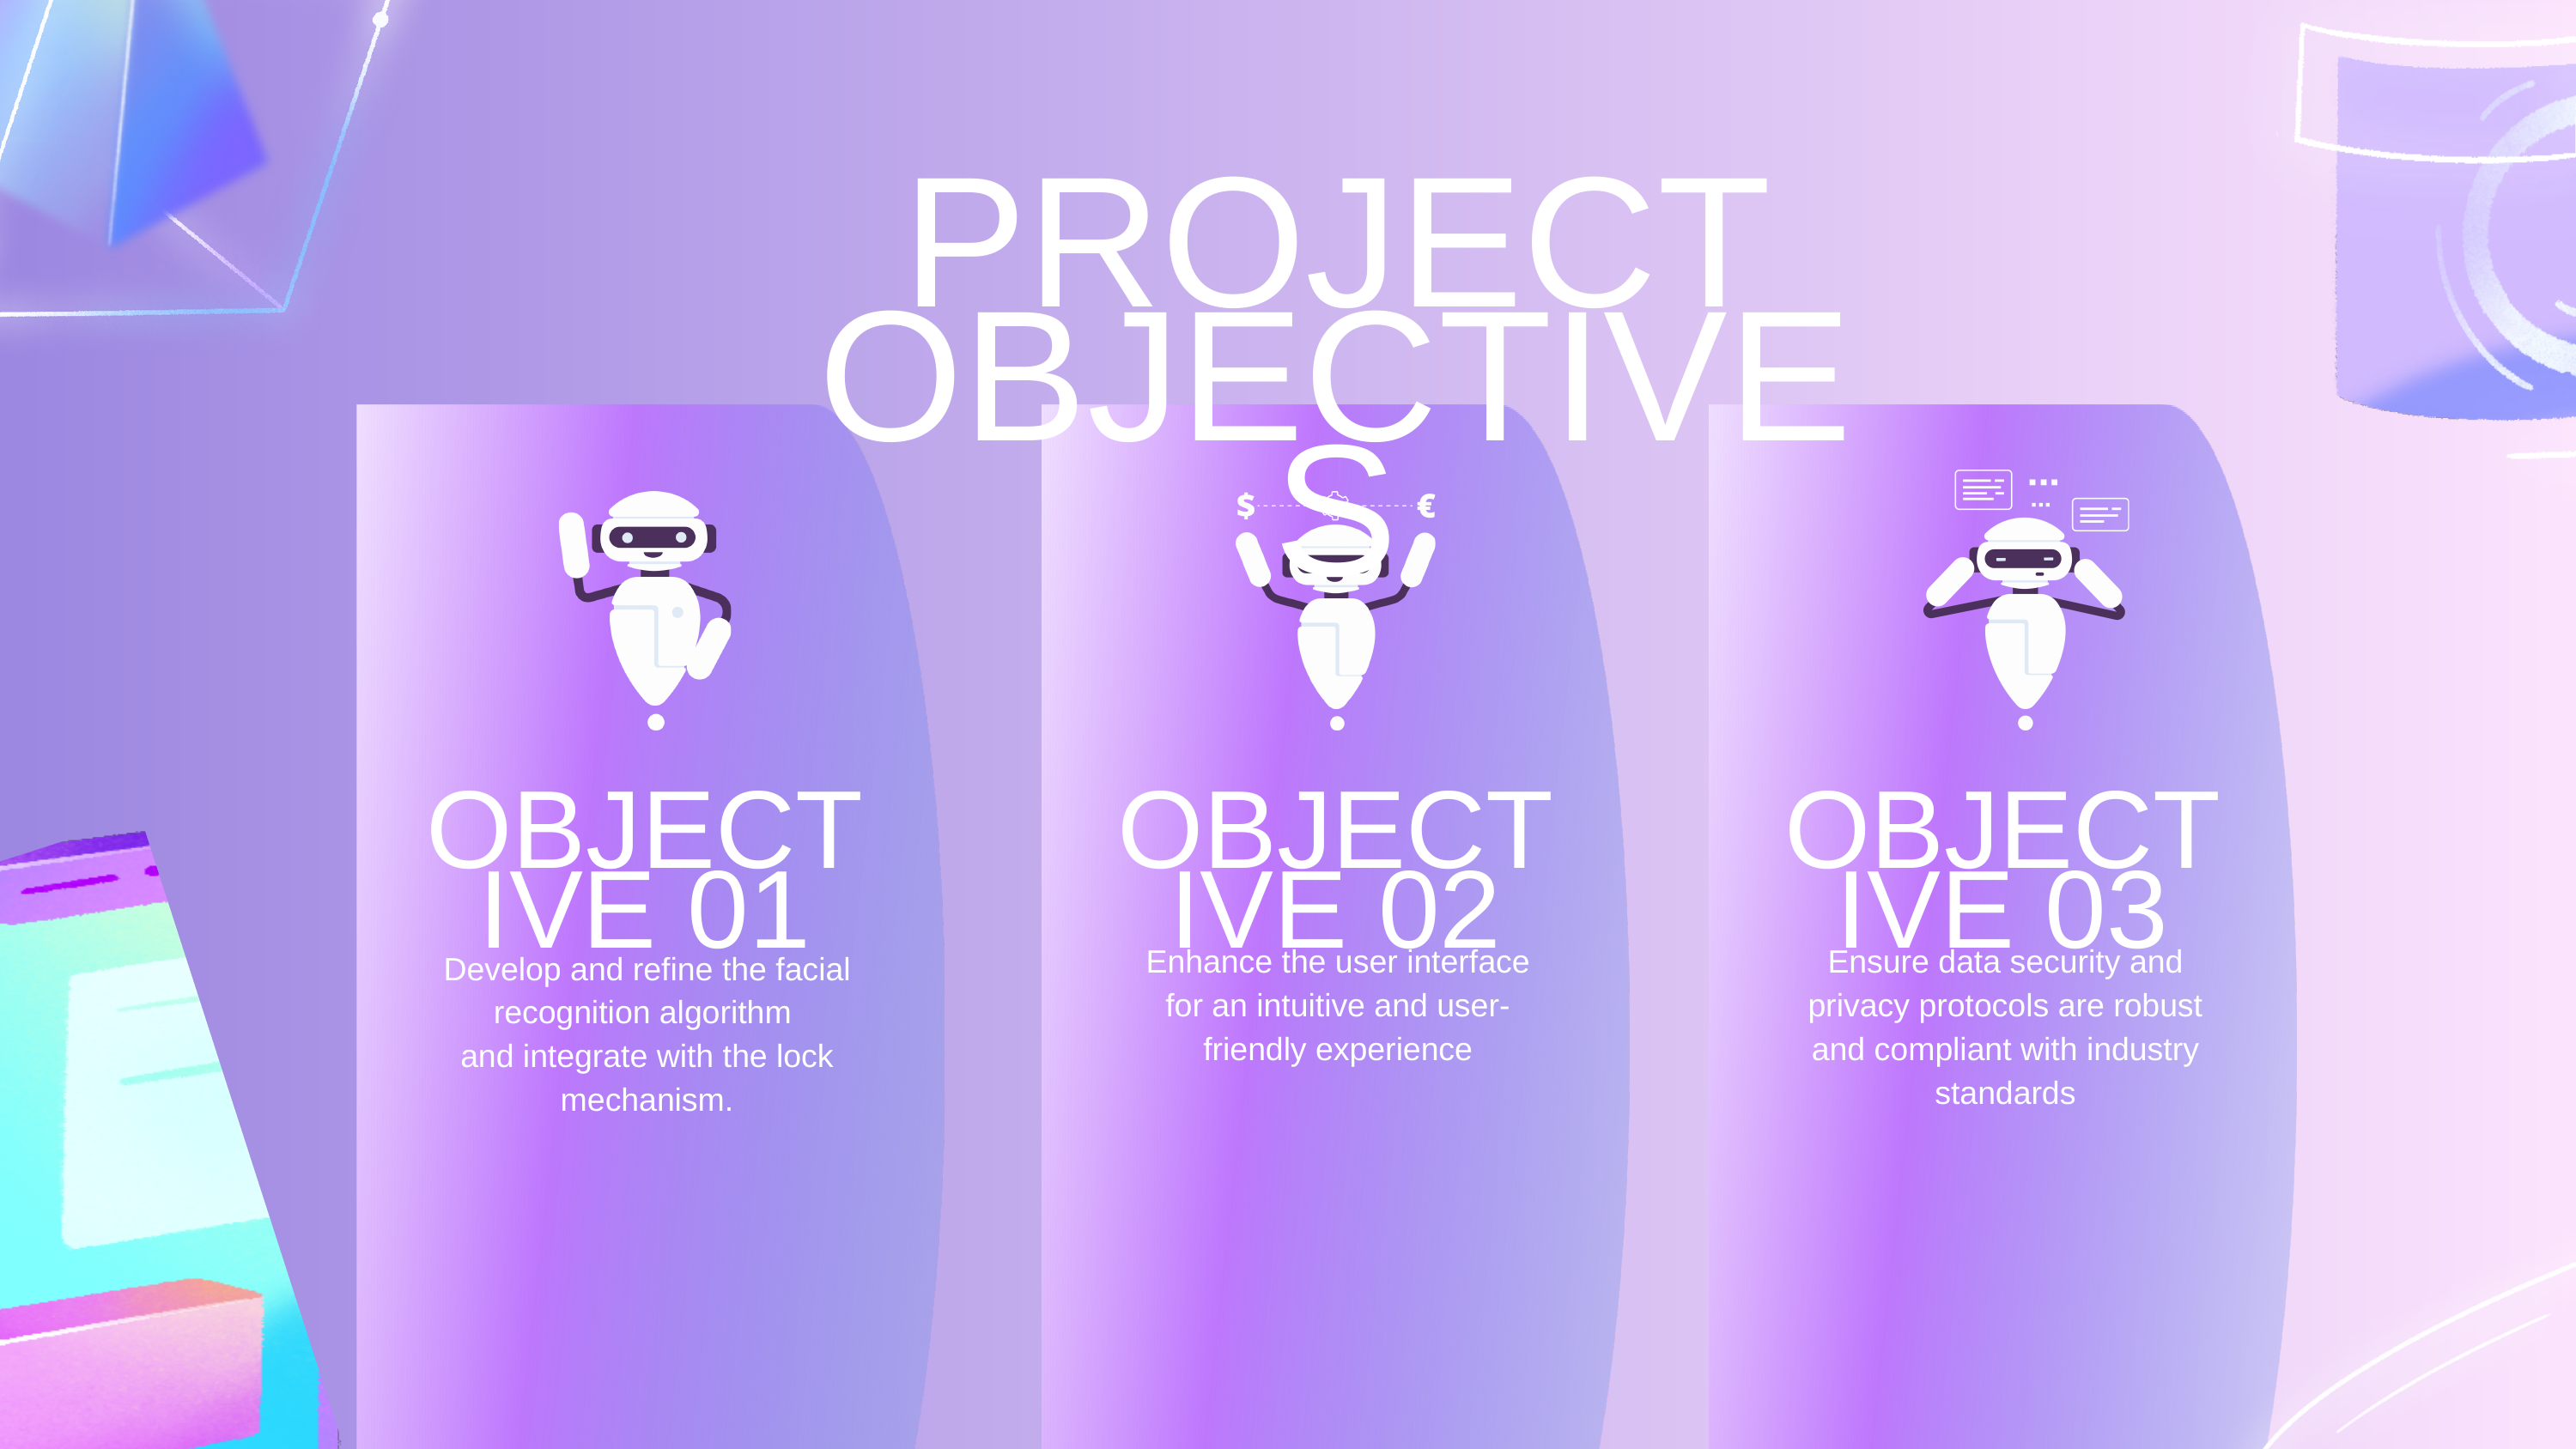

HOW ABOUT A DATABASE?

PROJECT OBJECTIVES

Purpose

To support the development of a desktop application, a Raspberry Pi app, and a facial recognition algorithm.

OBJECTIVE 01
OBJECTIVE 02
OBJECTIVE 03

Enhance the user interface for an intuitive and user-friendly experience
Ensure data security and privacy protocols are robust and compliant with industry standards
Develop and refine the facial recognition algorithm
and integrate with the lock mechanism.

Tables and Their Functions
ADMIN: Stores email and password for login purposes.
EMPLOYEE: Contains employee details.
LOG: Tracks entry logs
ROOM: Manages room information.